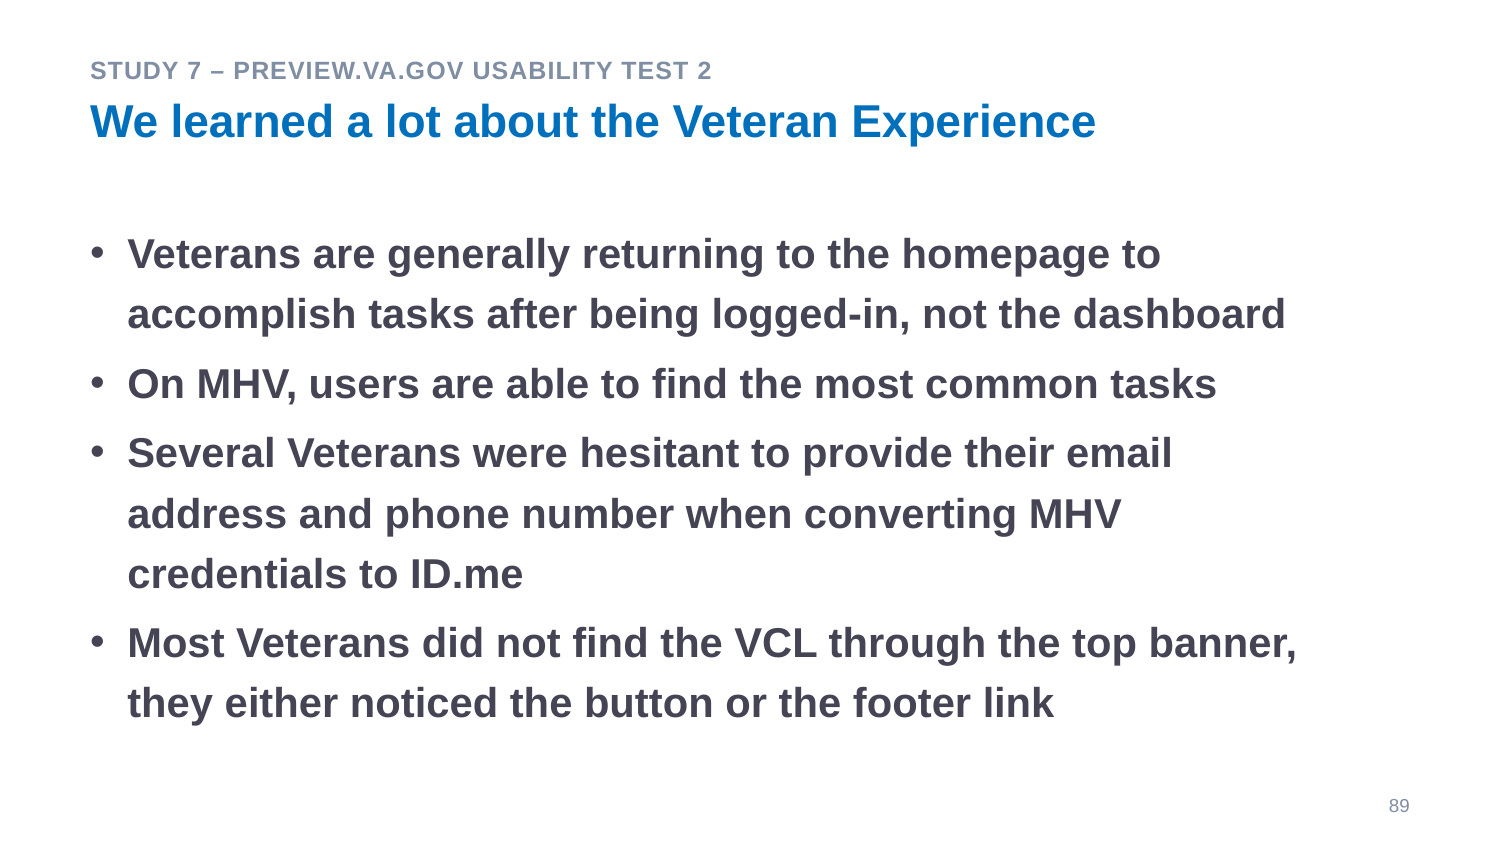

Study 7 – Preview.va.gov Usability Test 2

# We learned a lot about the Veteran Experience
Veterans are generally returning to the homepage to accomplish tasks after being logged-in, not the dashboard
On MHV, users are able to find the most common tasks
Several Veterans were hesitant to provide their email address and phone number when converting MHV credentials to ID.me
Most Veterans did not find the VCL through the top banner, they either noticed the button or the footer link

89